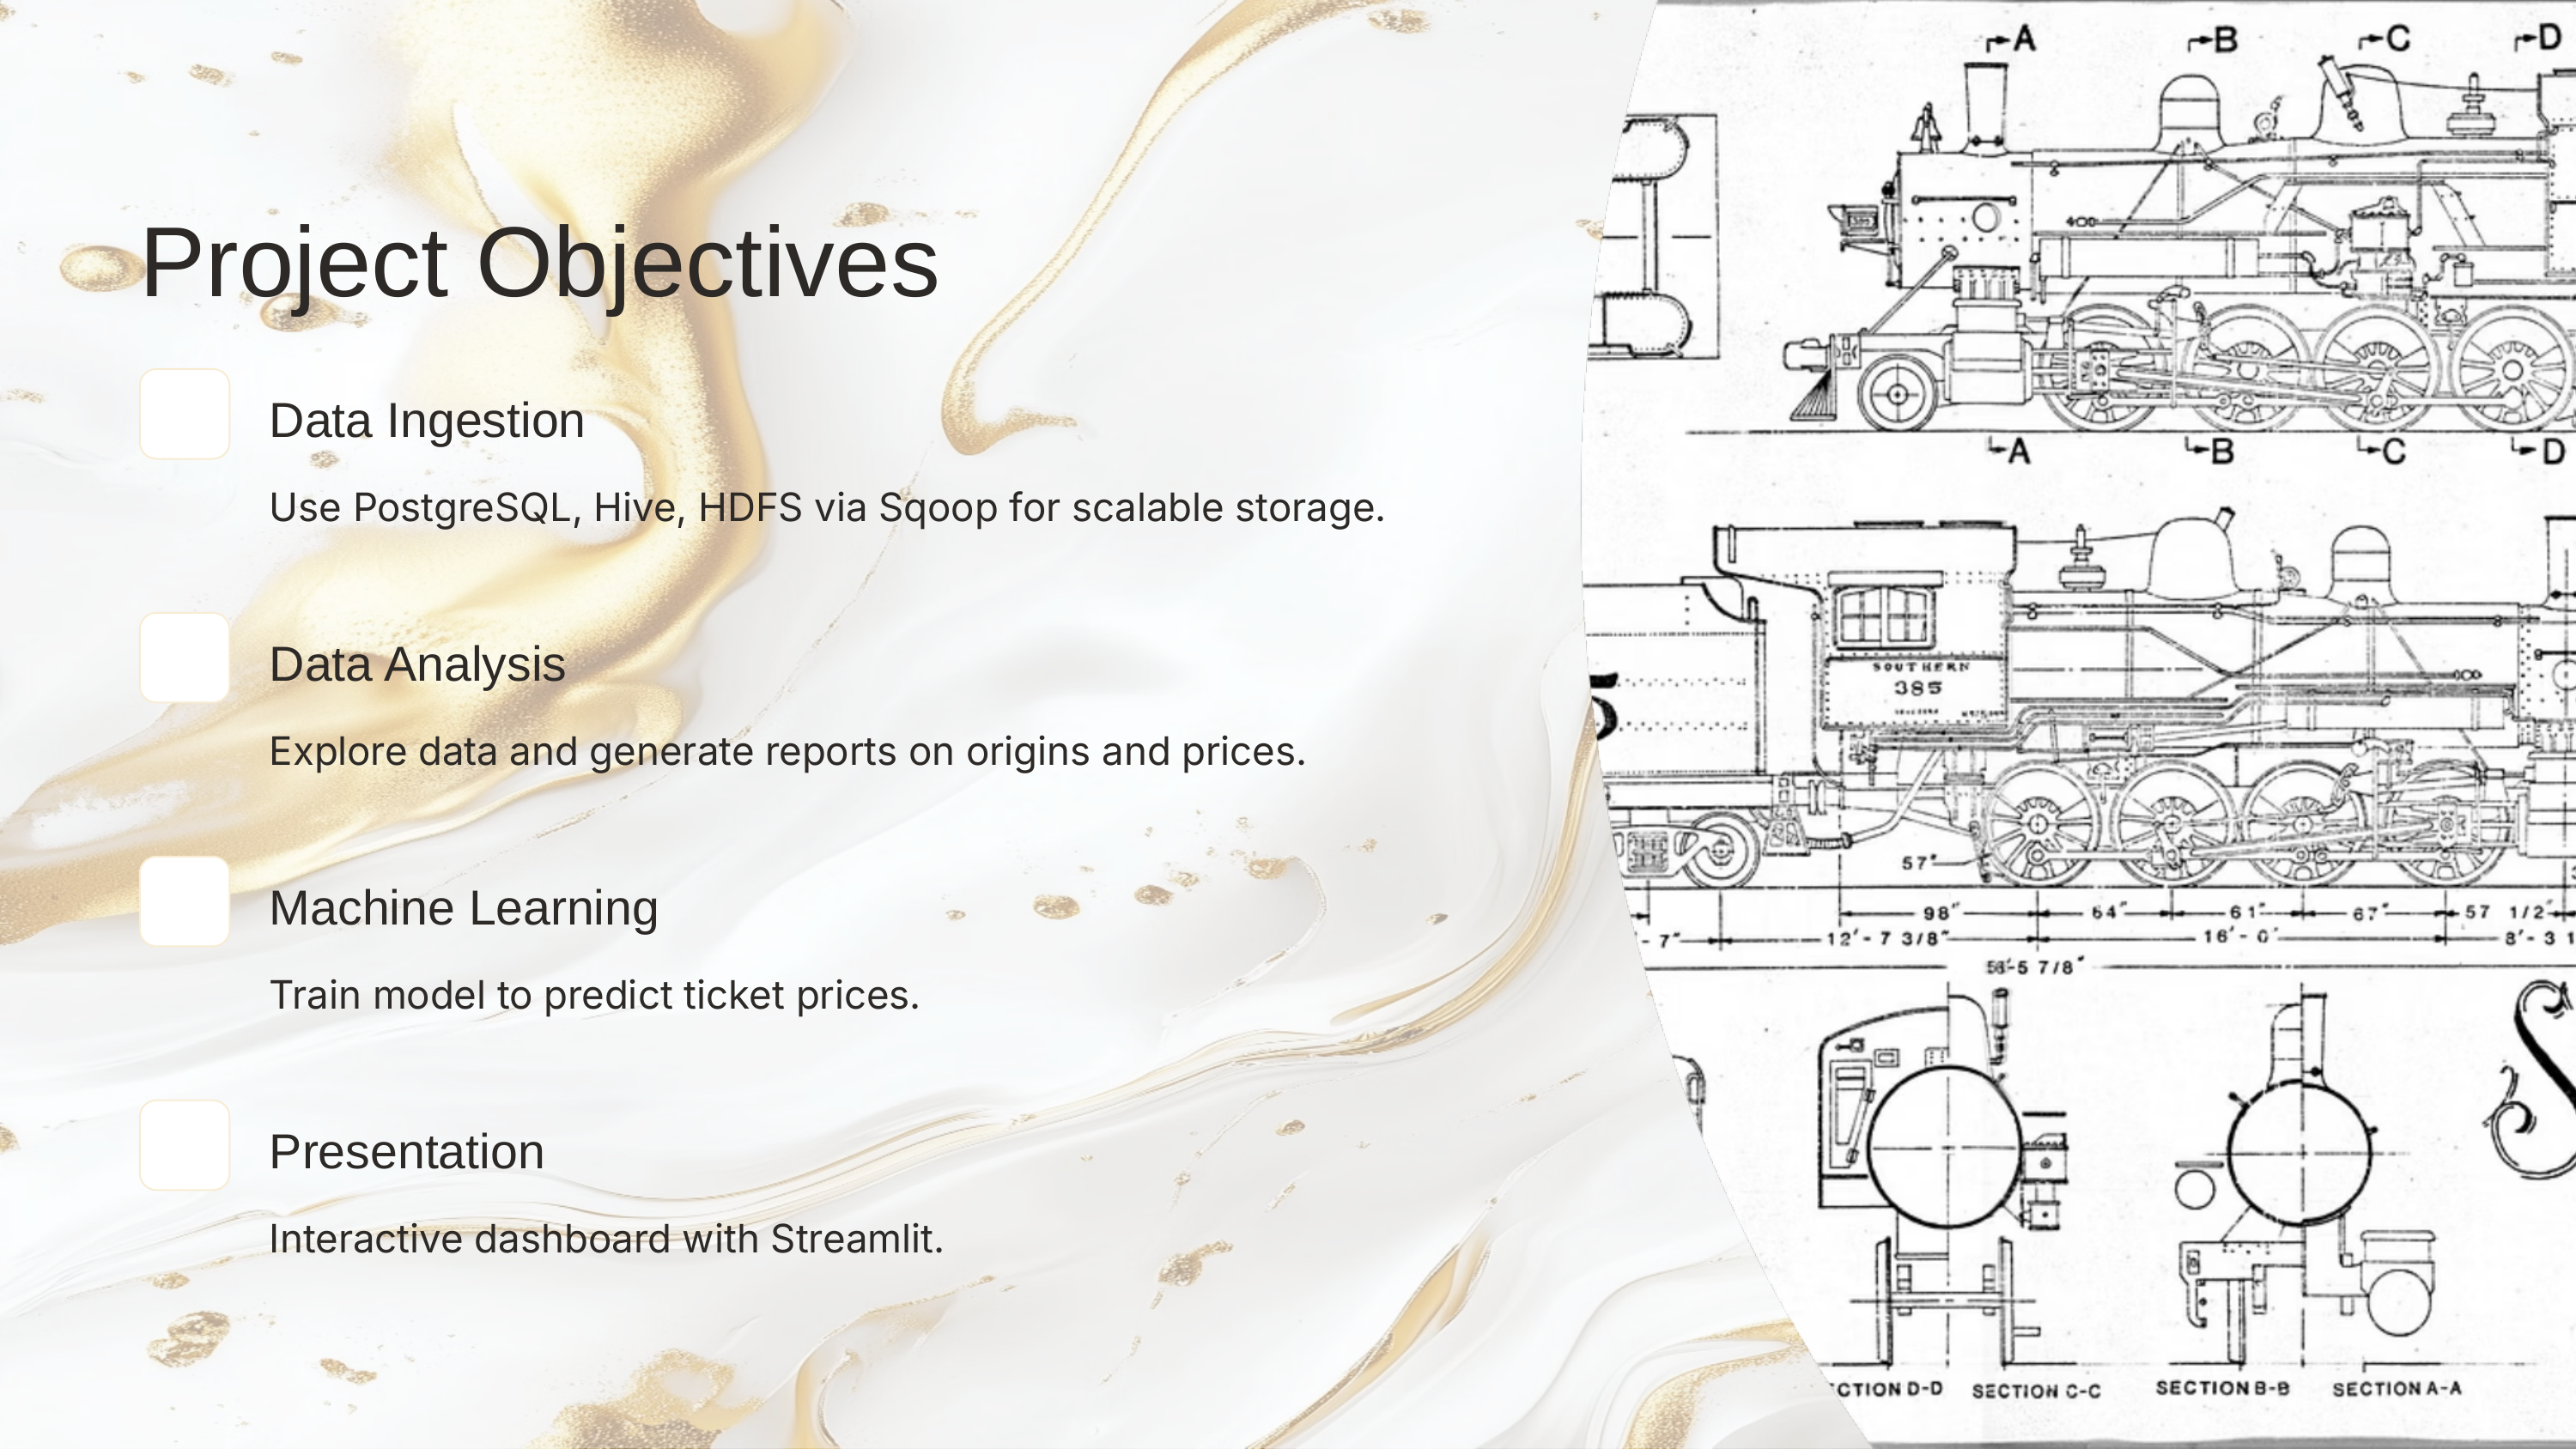

Project Objectives

Data Ingestion

Use PostgreSQL, Hive, HDFS via Sqoop for scalable storage.

Data Analysis

Explore data and generate reports on origins and prices.

Machine Learning

Train model to predict ticket prices.

Presentation

Interactive dashboard with Streamlit.